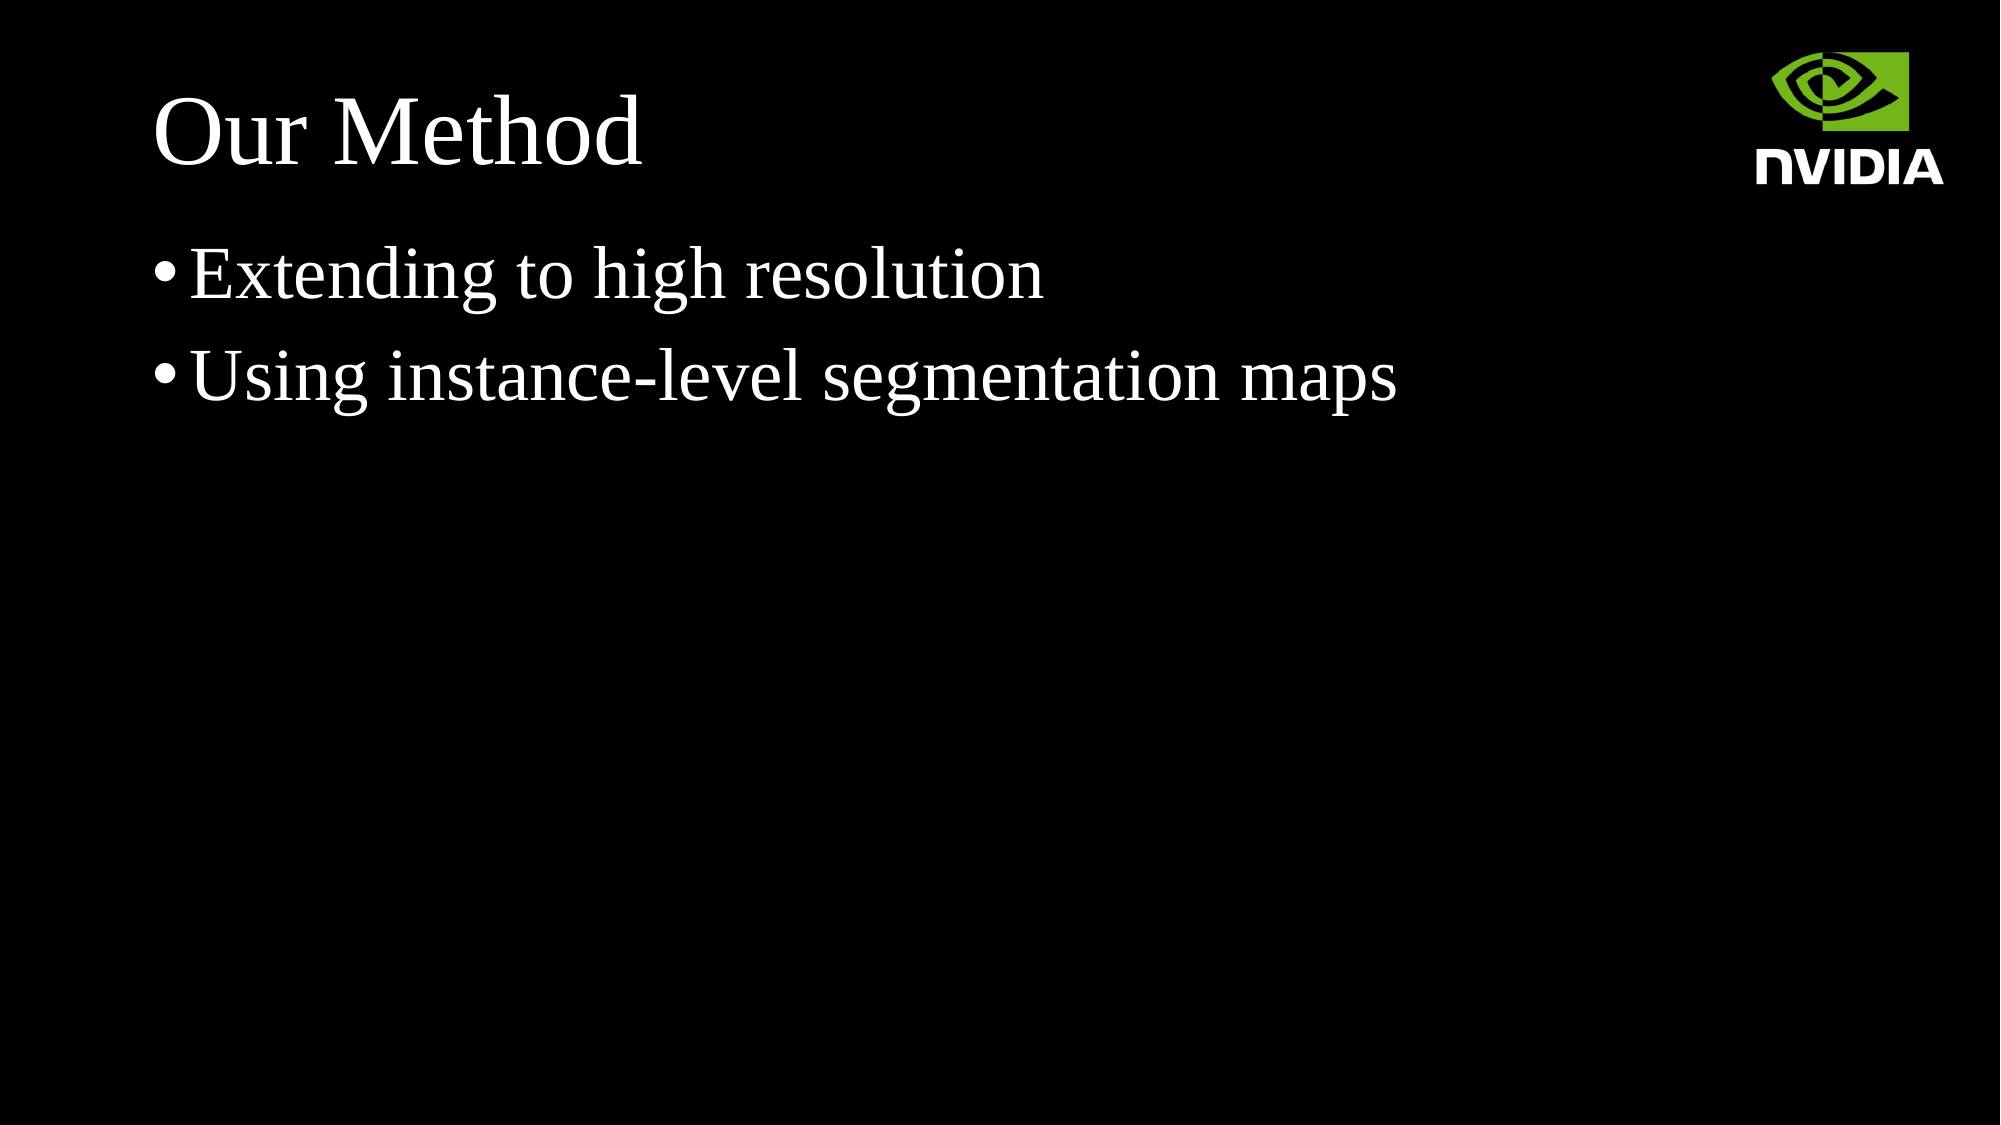

# Our Method
Extending to high resolution
Using instance-level segmentation maps